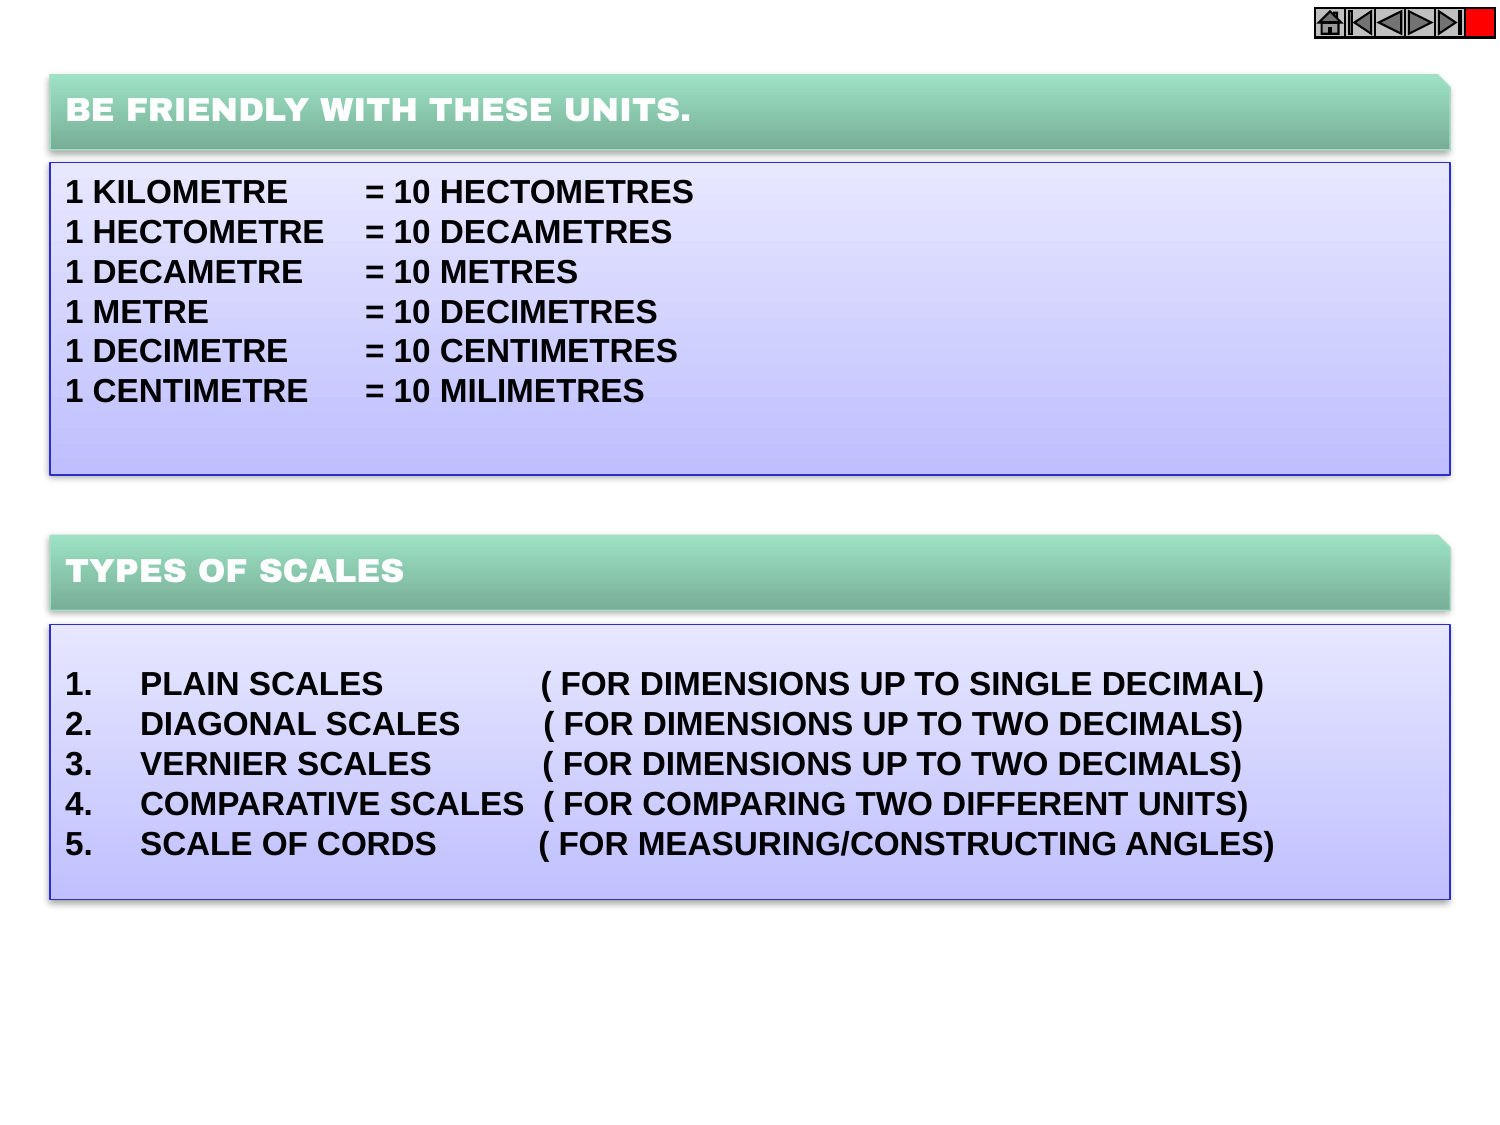

BE FRIENDLY WITH THESE UNITS.
1 KILOMETRE	= 10 HECTOMETRES
1 HECTOMETRE	= 10 DECAMETRES
1 DECAMETRE	= 10 METRES
1 METRE		= 10 DECIMETRES
1 DECIMETRE	= 10 CENTIMETRES
1 CENTIMETRE	= 10 MILIMETRES
TYPES OF SCALES
PLAIN SCALES                 ( FOR DIMENSIONS UP TO SINGLE DECIMAL)
DIAGONAL SCALES         ( FOR DIMENSIONS UP TO TWO DECIMALS)
VERNIER SCALES            ( FOR DIMENSIONS UP TO TWO DECIMALS)
COMPARATIVE SCALES  ( FOR COMPARING TWO DIFFERENT UNITS)
SCALE OF CORDS           ( FOR MEASURING/CONSTRUCTING ANGLES)